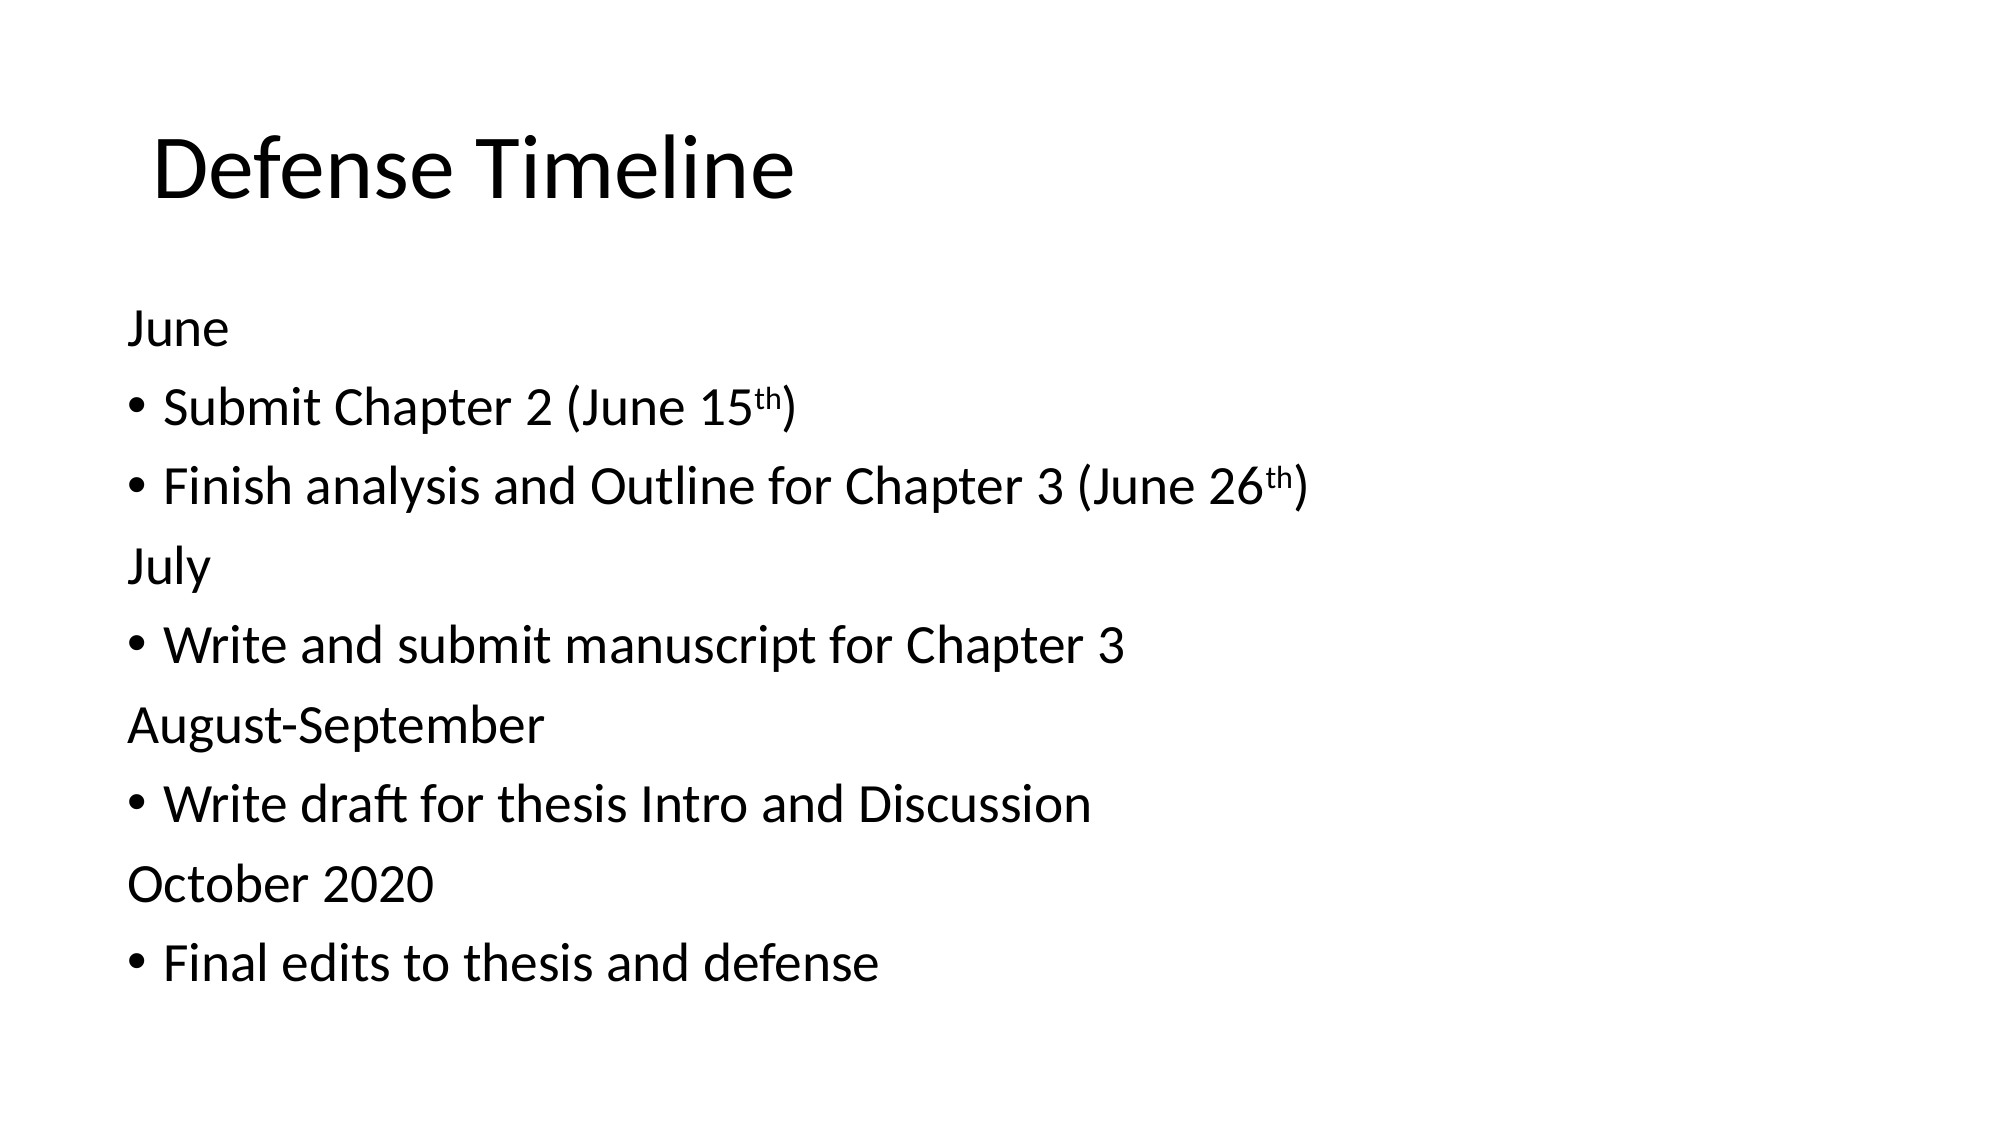

# Defense Timeline
June
Submit Chapter 2 (June 15th)
Finish analysis and Outline for Chapter 3 (June 26th)
July
Write and submit manuscript for Chapter 3
August-September
Write draft for thesis Intro and Discussion
October 2020
Final edits to thesis and defense